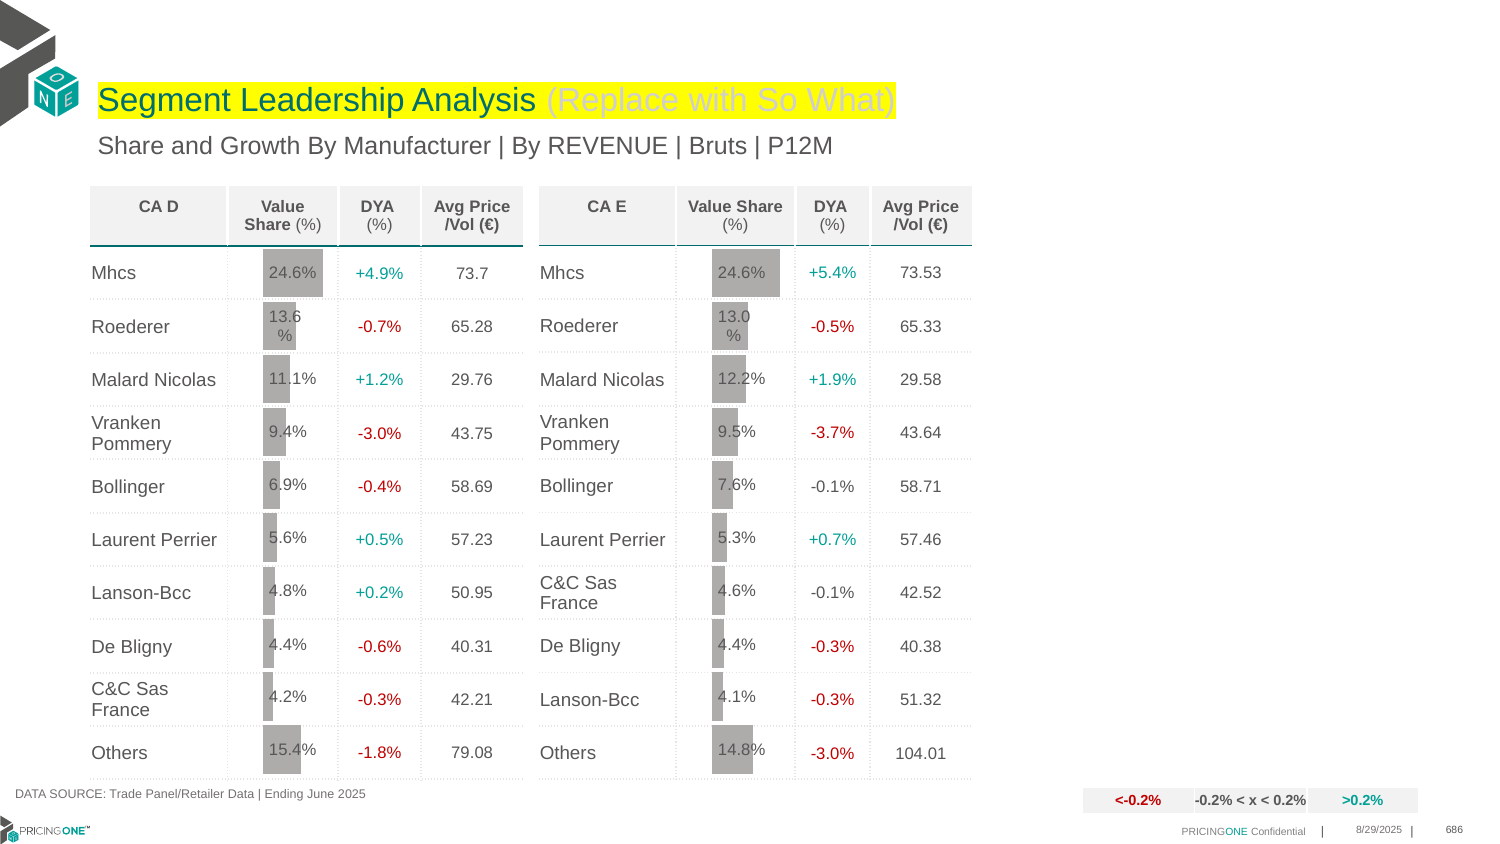

# Segment Leadership Analysis (Replace with So What)
Share and Growth By Manufacturer | By REVENUE | Bruts | P12M
| CA D | Value Share (%) | DYA (%) | Avg Price /Vol (€) |
| --- | --- | --- | --- |
| Mhcs |  | +4.9% | 73.7 |
| Roederer |  | -0.7% | 65.28 |
| Malard Nicolas |  | +1.2% | 29.76 |
| Vranken Pommery |  | -3.0% | 43.75 |
| Bollinger |  | -0.4% | 58.69 |
| Laurent Perrier |  | +0.5% | 57.23 |
| Lanson-Bcc |  | +0.2% | 50.95 |
| De Bligny |  | -0.6% | 40.31 |
| C&C Sas France |  | -0.3% | 42.21 |
| Others |  | -1.8% | 79.08 |
| CA E | Value Share (%) | DYA (%) | Avg Price /Vol (€) |
| --- | --- | --- | --- |
| Mhcs |  | +5.4% | 73.53 |
| Roederer |  | -0.5% | 65.33 |
| Malard Nicolas |  | +1.9% | 29.58 |
| Vranken Pommery |  | -3.7% | 43.64 |
| Bollinger |  | -0.1% | 58.71 |
| Laurent Perrier |  | +0.7% | 57.46 |
| C&C Sas France |  | -0.1% | 42.52 |
| De Bligny |  | -0.3% | 40.38 |
| Lanson-Bcc |  | -0.3% | 51.32 |
| Others |  | -3.0% | 104.01 |

### Chart

| Category | Bruts | CA E |
|---|---|
| None | 0.24647023786139657 |

### Chart

| Category | Bruts | CA D |
|---|---|
| None | 0.24587007194360827 |
DATA SOURCE: Trade Panel/Retailer Data | Ending June 2025
| <-0.2% | -0.2% < x < 0.2% | >0.2% |
| --- | --- | --- |

8/29/2025
686